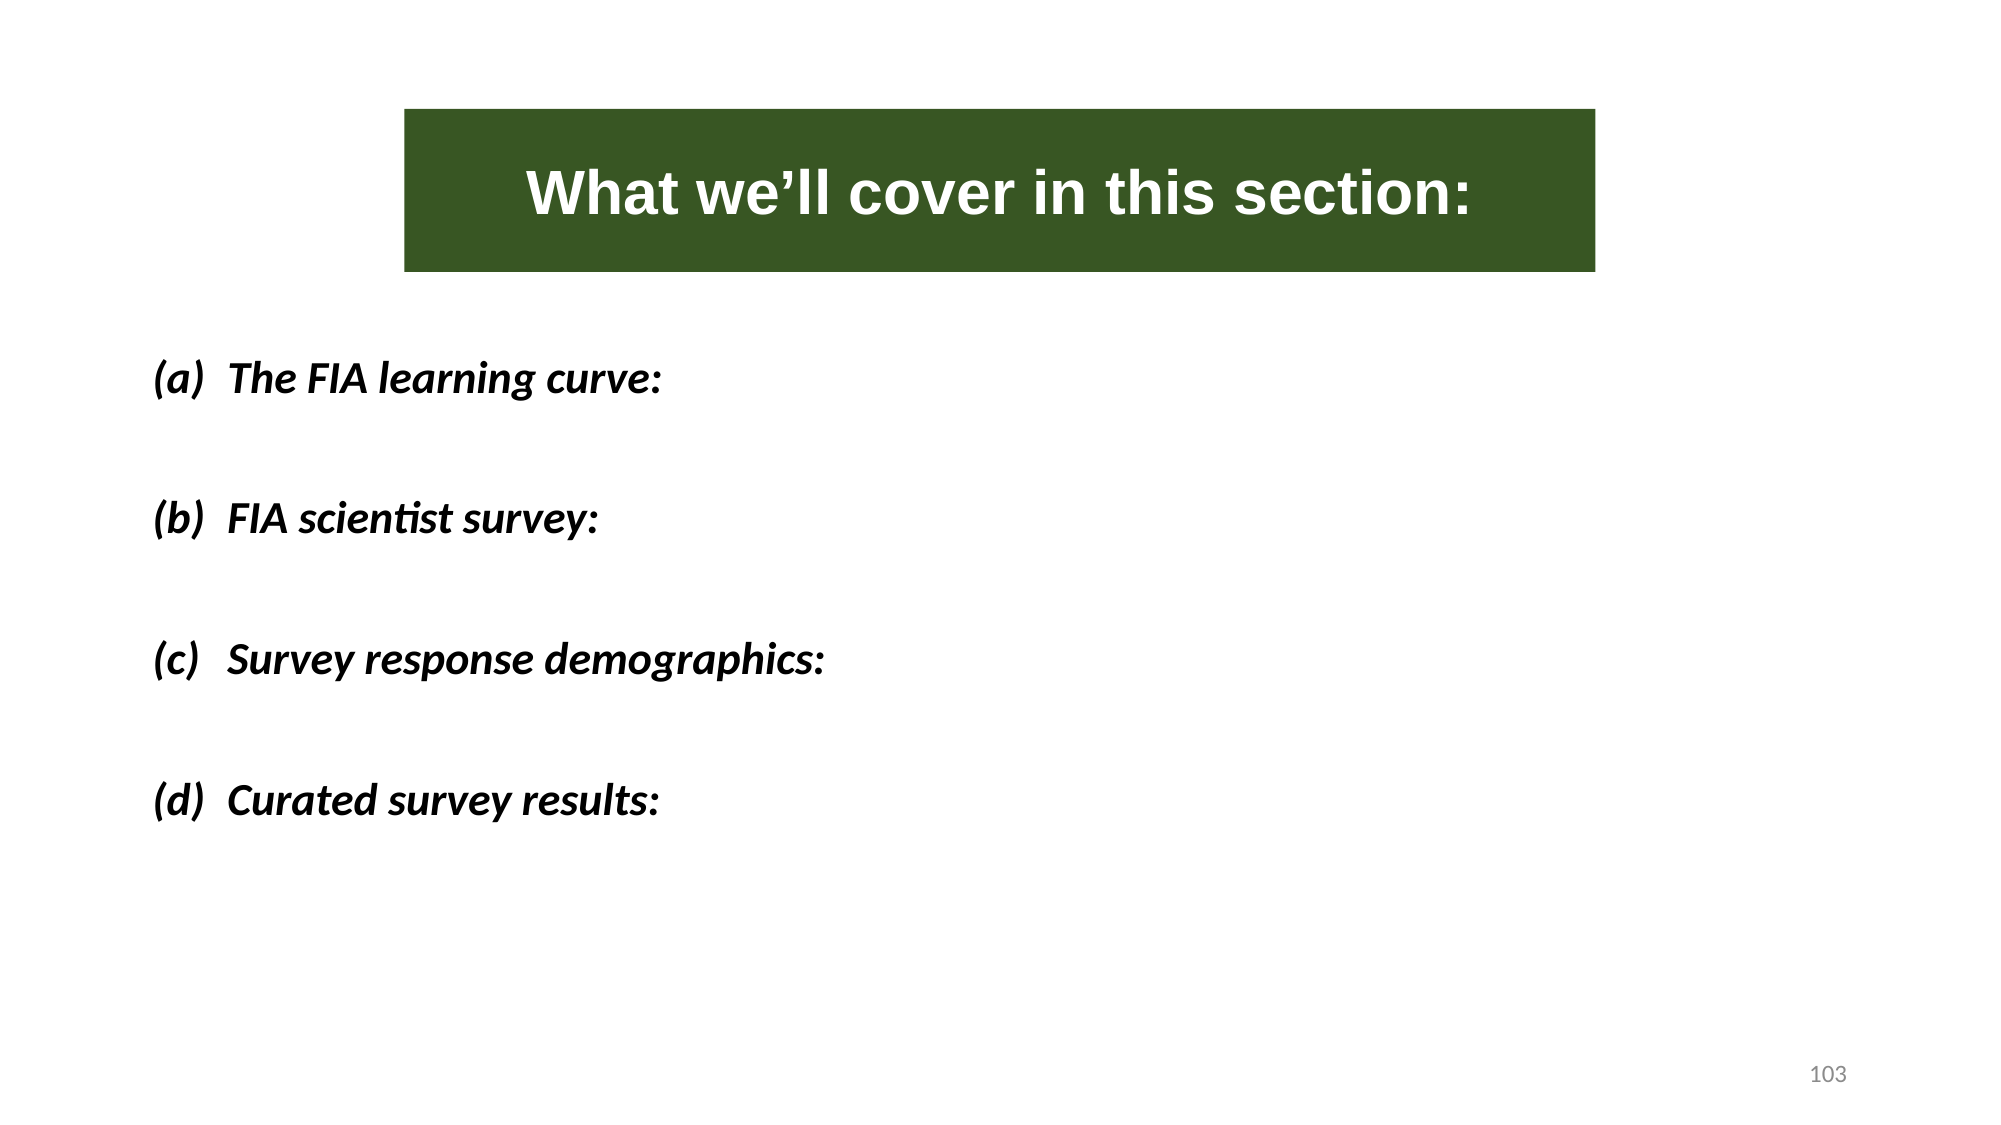

What we’ll cover in this section:
The FIA learning curve:

FIA scientist survey:

Survey response demographics:

Curated survey results:

103